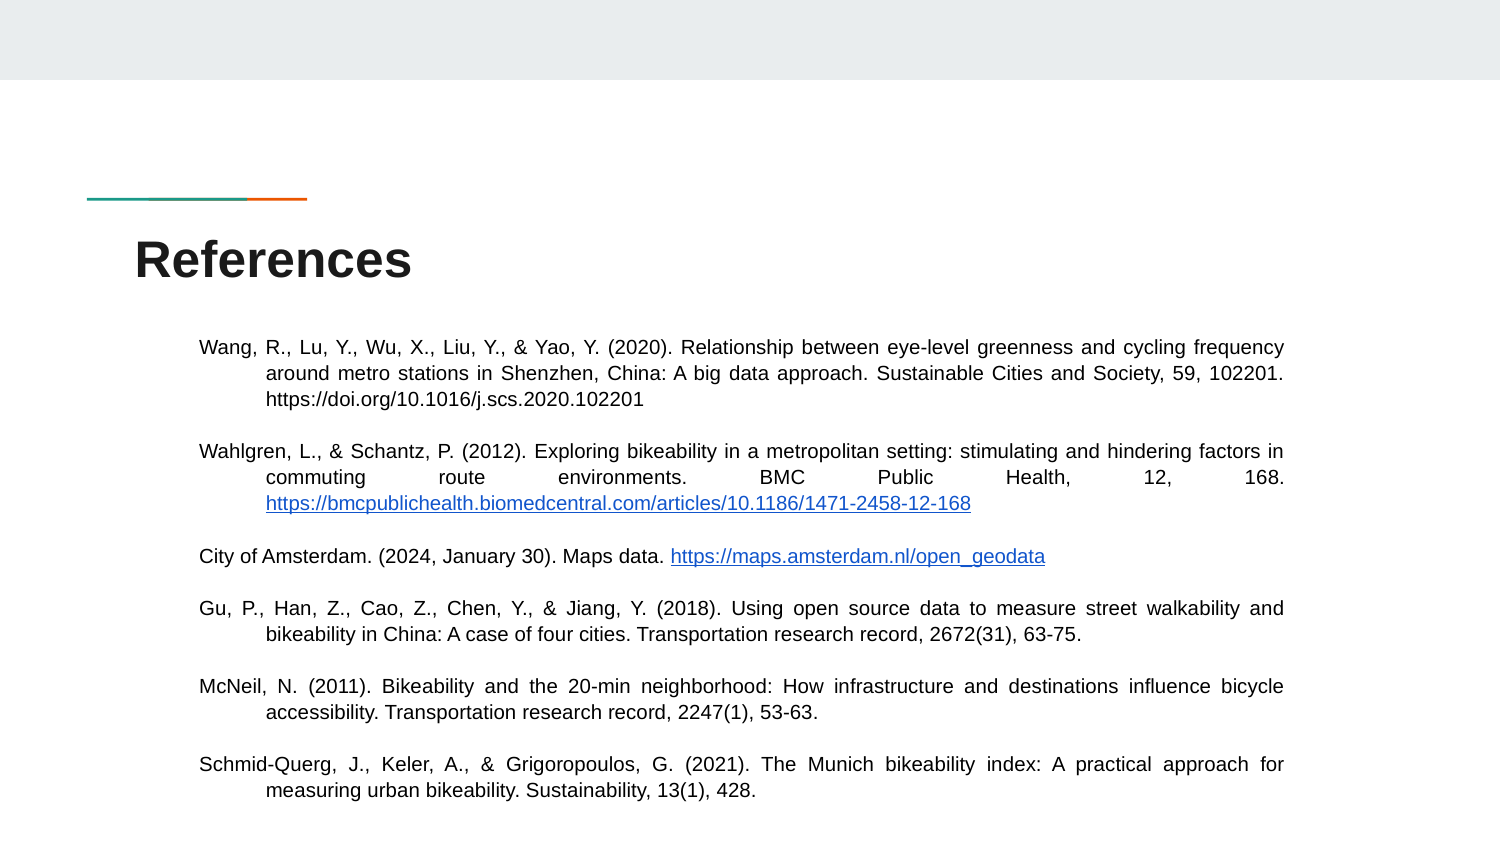

# References
Wang, R., Lu, Y., Wu, X., Liu, Y., & Yao, Y. (2020). Relationship between eye-level greenness and cycling frequency around metro stations in Shenzhen, China: A big data approach. Sustainable Cities and Society, 59, 102201. https://doi.org/10.1016/j.scs.2020.102201

Wahlgren, L., & Schantz, P. (2012). Exploring bikeability in a metropolitan setting: stimulating and hindering factors in commuting route environments. BMC Public Health, 12, 168. https://bmcpublichealth.biomedcentral.com/articles/10.1186/1471-2458-12-168

City of Amsterdam. (2024, January 30). Maps data. https://maps.amsterdam.nl/open_geodata

Gu, P., Han, Z., Cao, Z., Chen, Y., & Jiang, Y. (2018). Using open source data to measure street walkability and bikeability in China: A case of four cities. Transportation research record, 2672(31), 63-75.

McNeil, N. (2011). Bikeability and the 20-min neighborhood: How infrastructure and destinations influence bicycle accessibility. Transportation research record, 2247(1), 53-63.

Schmid-Querg, J., Keler, A., & Grigoropoulos, G. (2021). The Munich bikeability index: A practical approach for measuring urban bikeability. Sustainability, 13(1), 428.